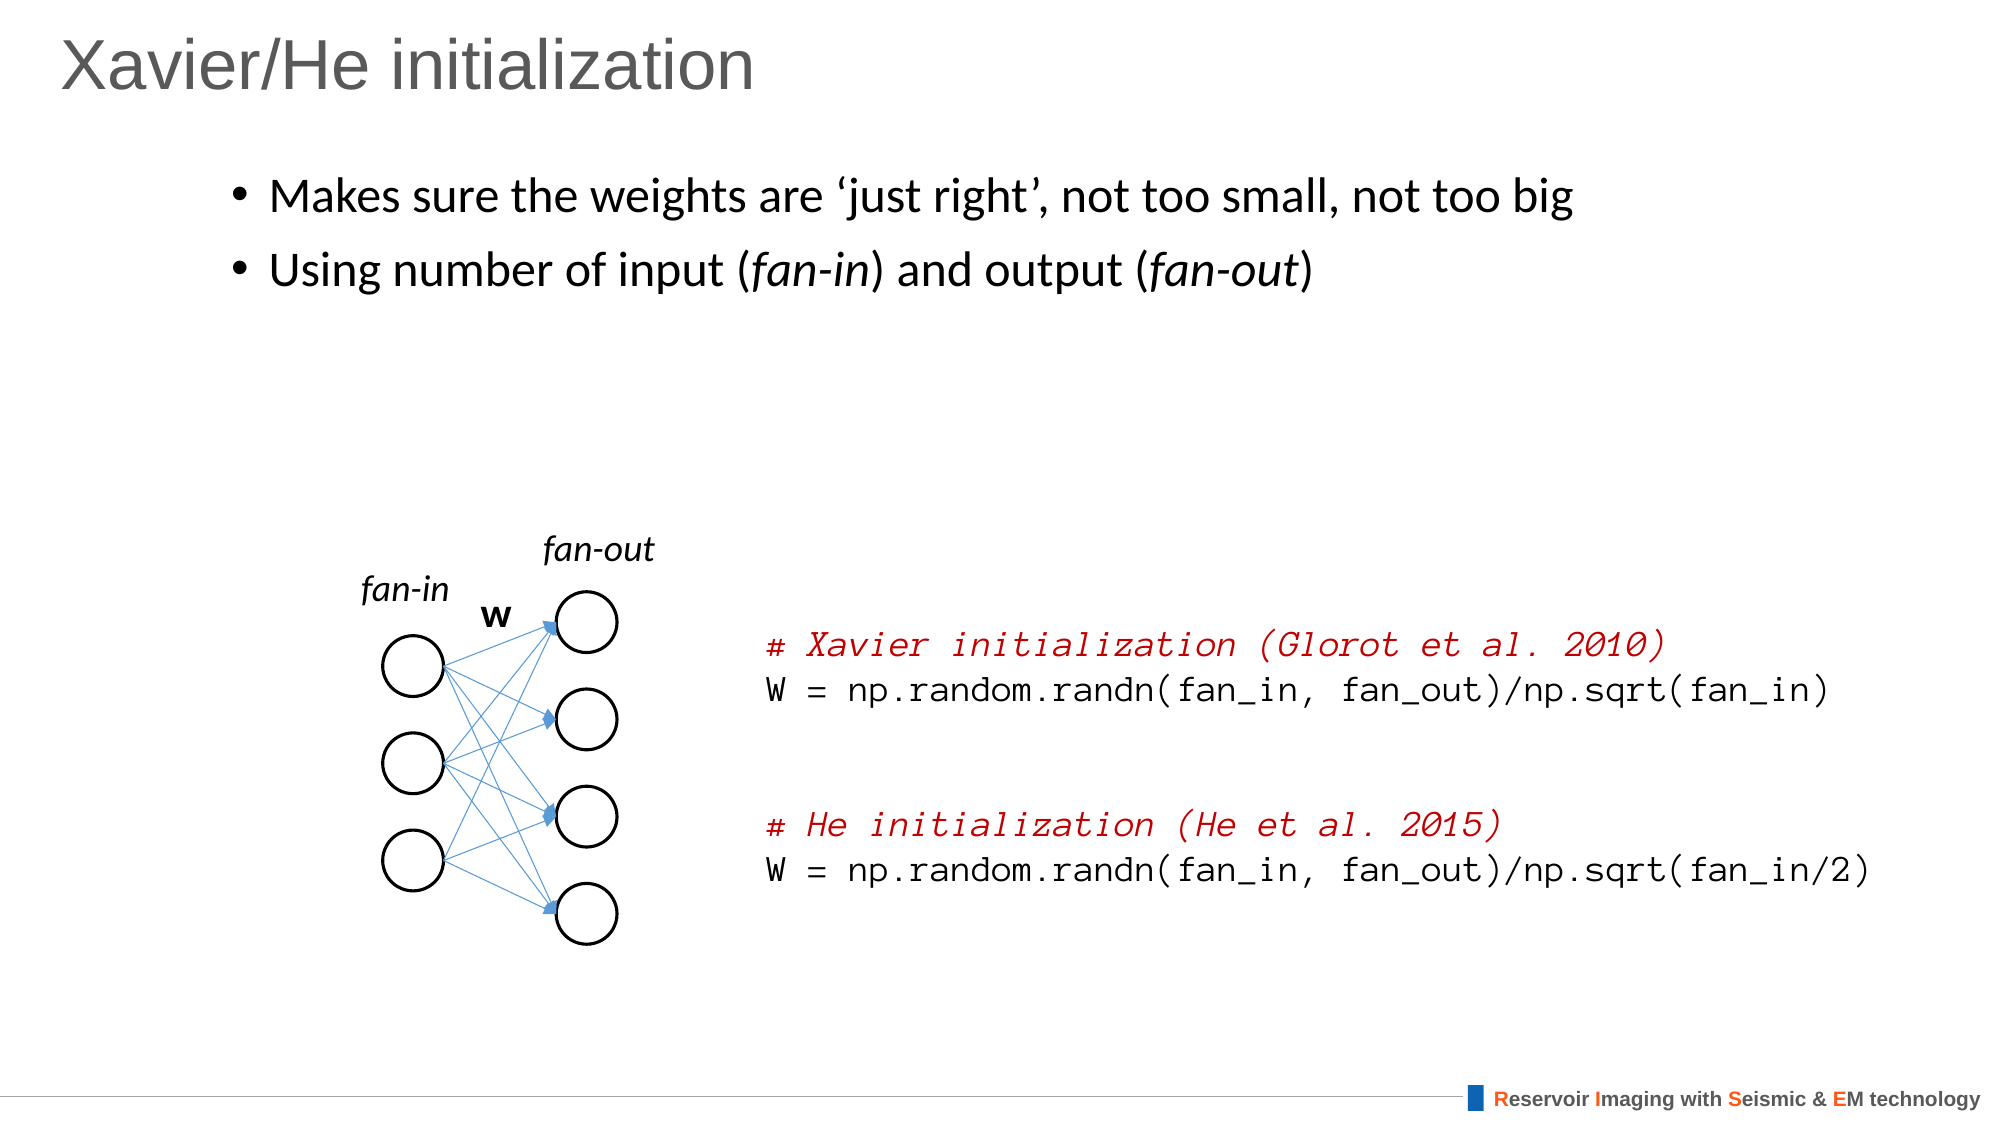

# Xavier/He initialization
Makes sure the weights are ‘just right’, not too small, not too big
Using number of input (fan-in) and output (fan-out)
fan-out
fan-in
w

# Xavier initialization (Glorot et al. 2010)
W = np.random.randn(fan_in, fan_out)/np.sqrt(fan_in)

# He initialization (He et al. 2015)
W = np.random.randn(fan_in, fan_out)/np.sqrt(fan_in/2)